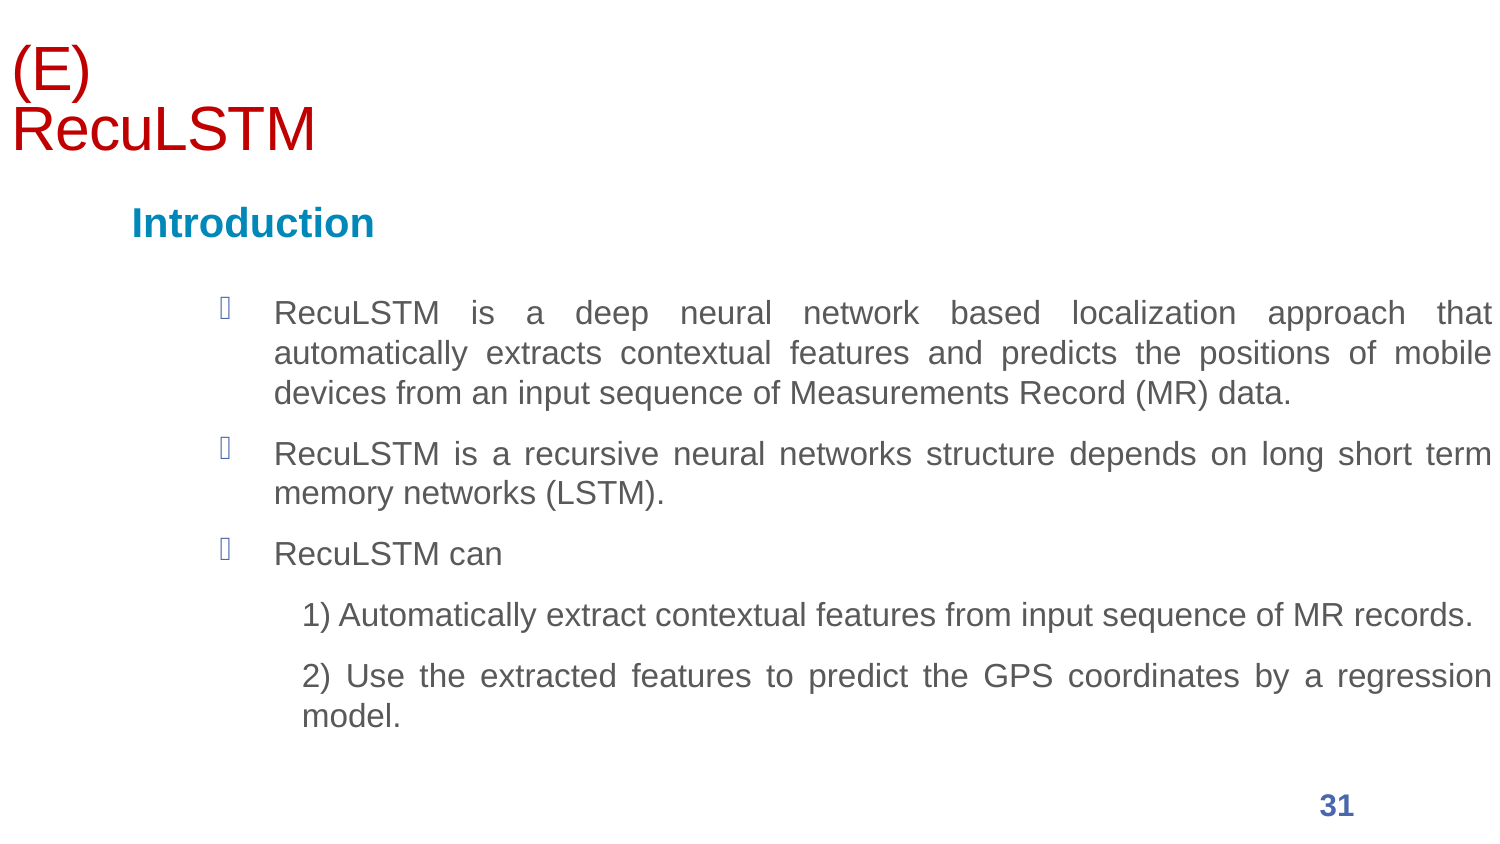

(E)  RecuLSTM
Introduction
RecuLSTM is a deep neural network based localization approach that automatically extracts contextual features and predicts the positions of mobile devices from an input sequence of Measurements Record (MR) data.
RecuLSTM is a recursive neural networks structure depends on long short term memory networks (LSTM).
RecuLSTM can
1) Automatically extract contextual features from input sequence of MR records.
2) Use the extracted features to predict the GPS coordinates by a regression model.
31